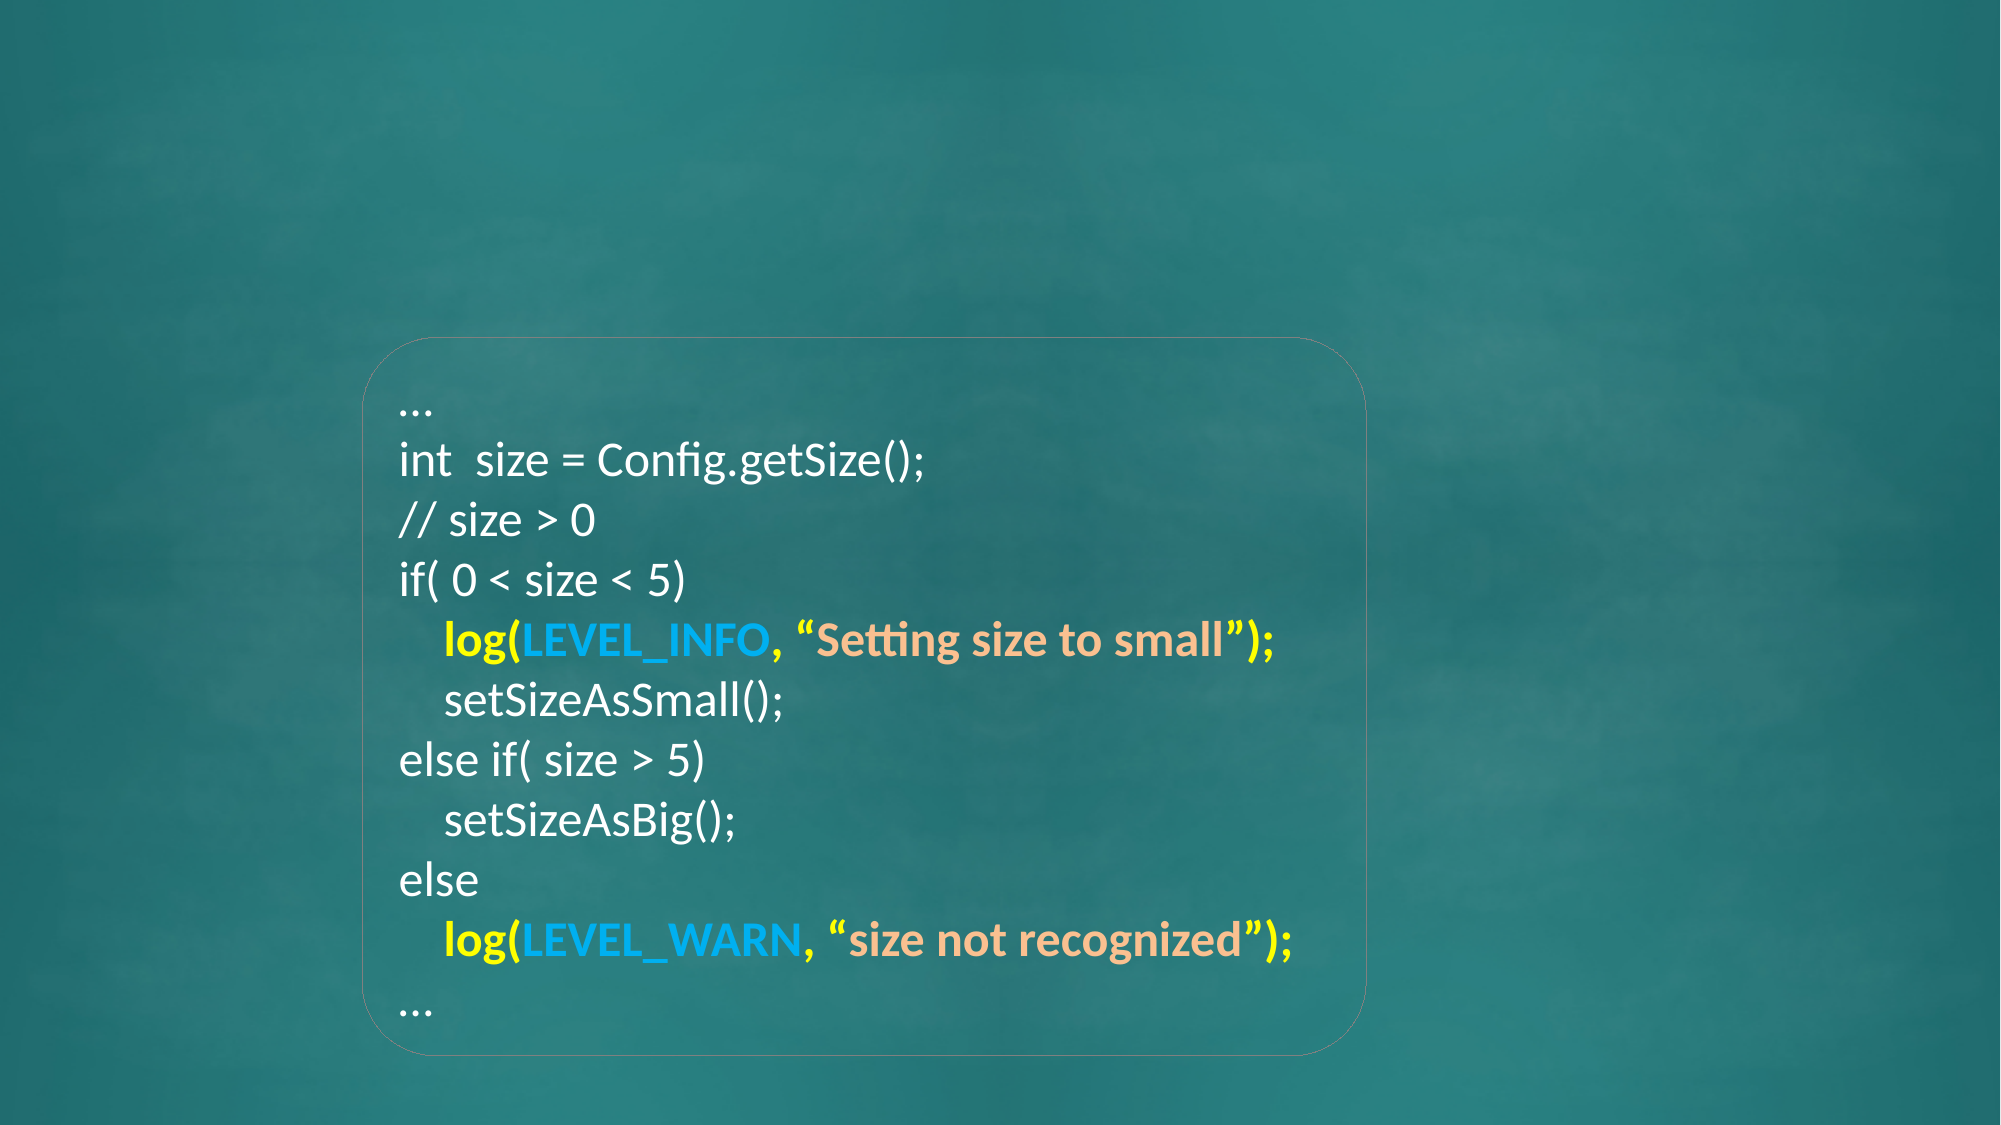

…
int  size = Config.getSize();
// size > 0
if( 0 < size < 5)
    log(LEVEL_INFO, “Setting size to small”);
    setSizeAsSmall();
else if( size > 5)
    setSizeAsBig();
else
    log(LEVEL_WARN, “size not recognized”);
…